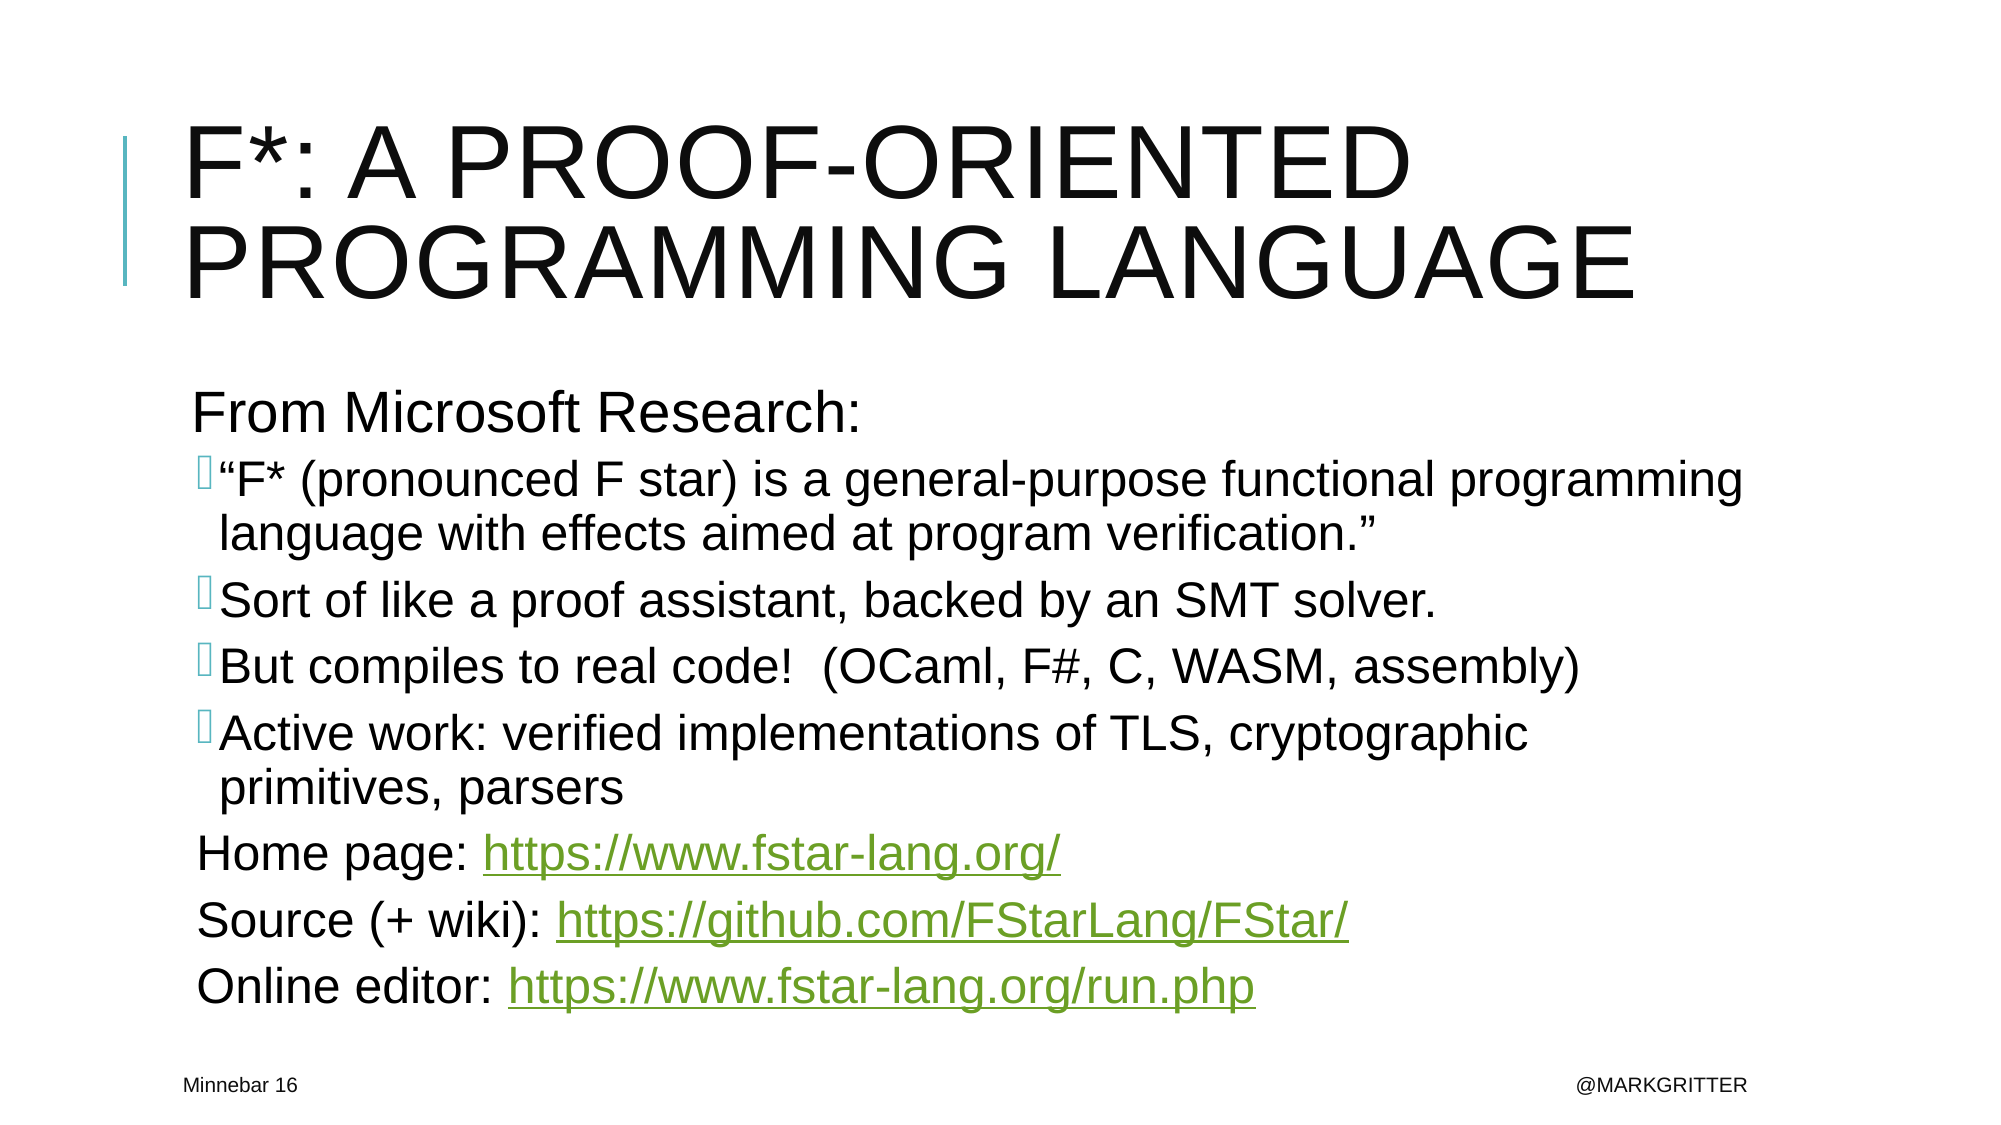

# F*: A Proof-oriented programming language
From Microsoft Research:
“F* (pronounced F star) is a general-purpose functional programming language with effects aimed at program verification.”
Sort of like a proof assistant, backed by an SMT solver.
But compiles to real code!  (OCaml, F#, C, WASM, assembly)
Active work: verified implementations of TLS, cryptographic primitives, parsers
Home page: https://www.fstar-lang.org/
Source (+ wiki): https://github.com/FStarLang/FStar/
Online editor: https://www.fstar-lang.org/run.php

Minnebar 16
@markgritter